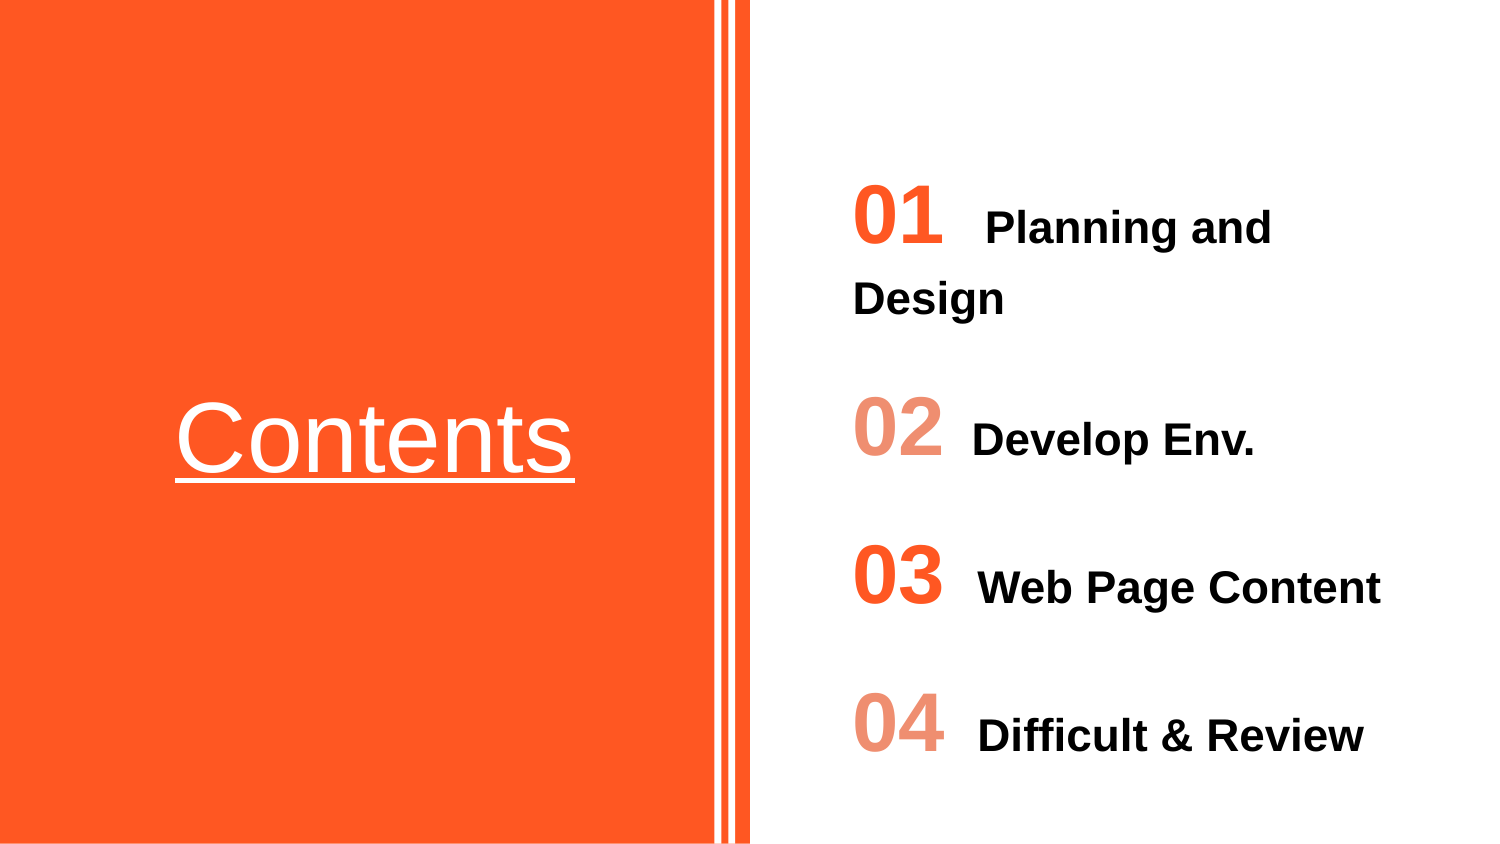

01   Planning and Design
02  Develop Env.
03  Web Page Content
04  Difficult & Review

# Contents
2